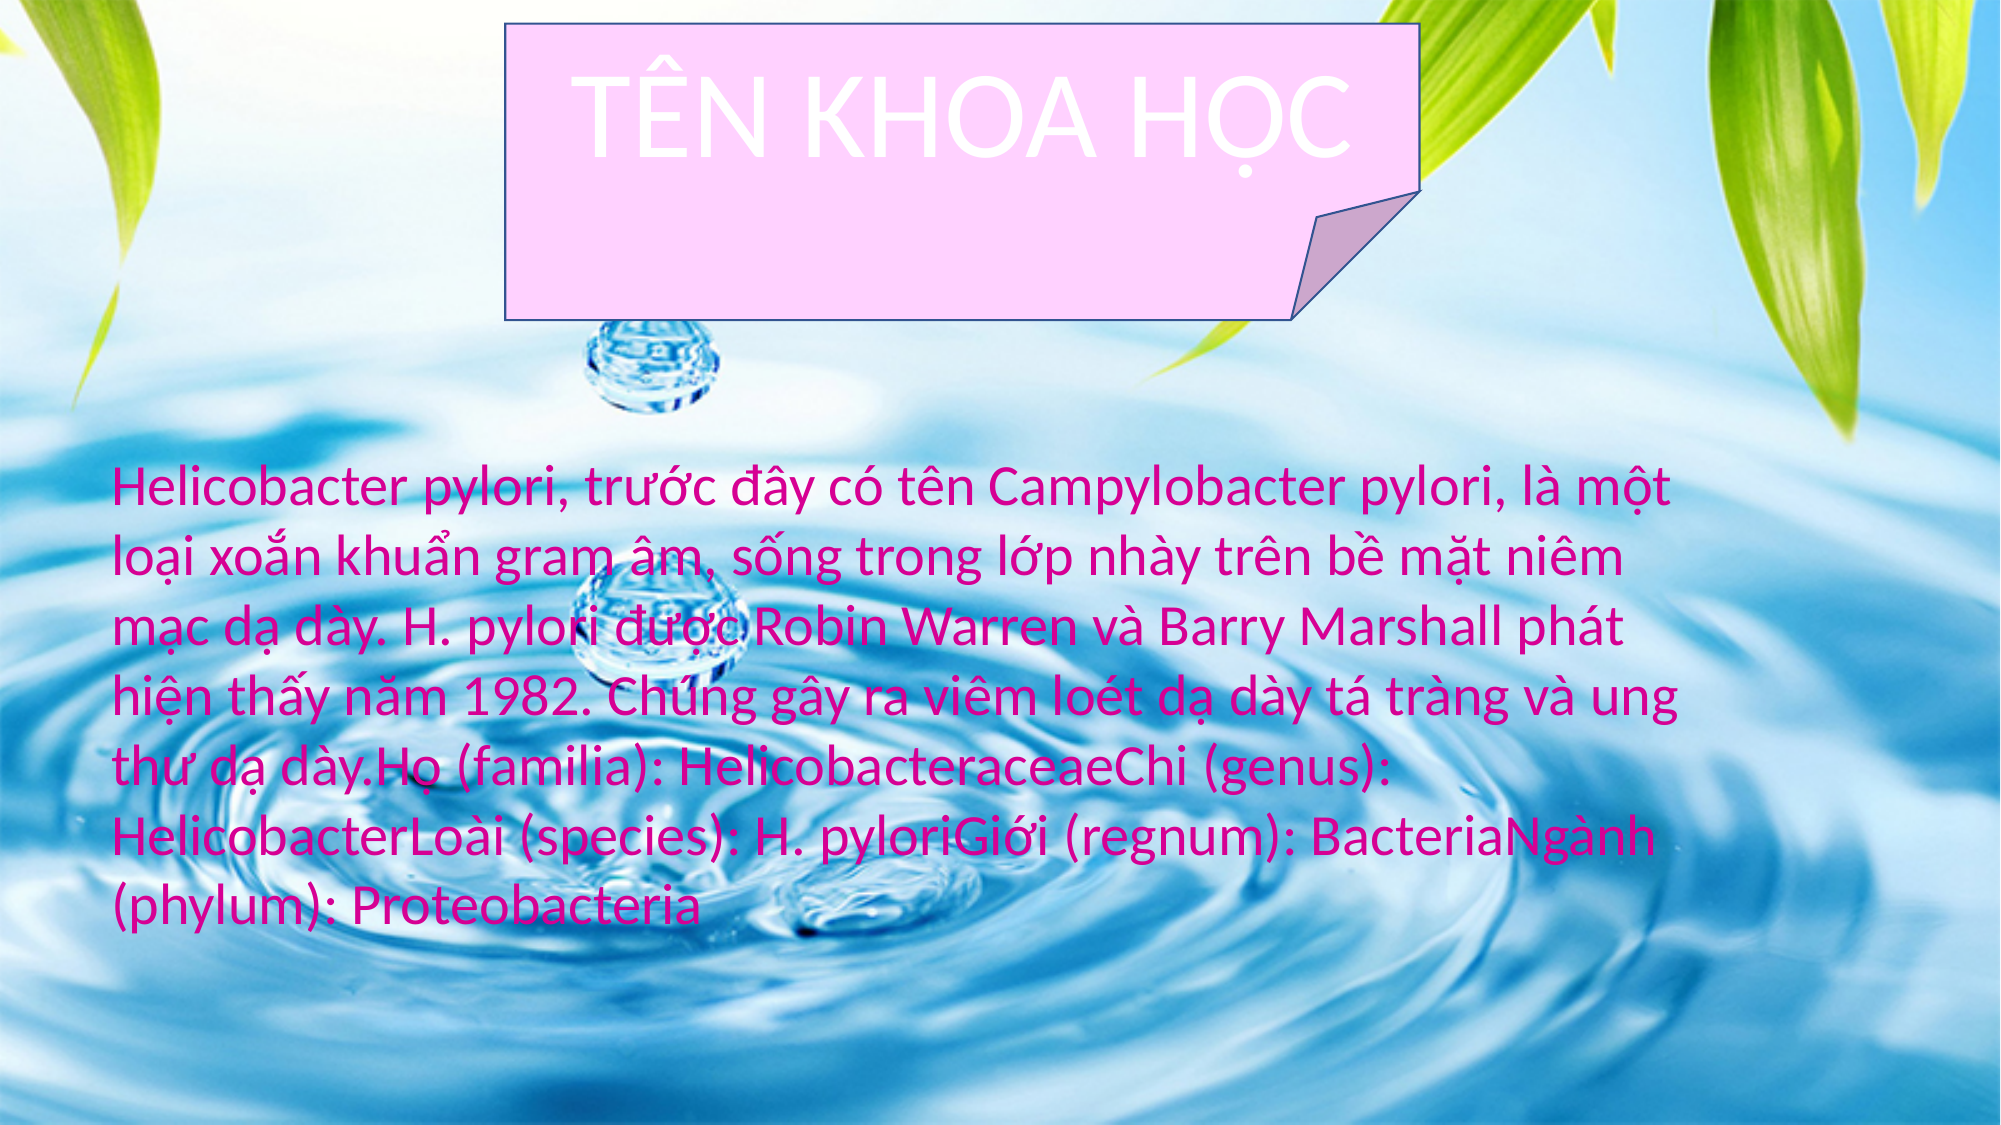

TÊN KHOA HỌC
Helicobacter pylori, trước đây có tên Campylobacter pylori, là một loại xoắn khuẩn gram âm, sống trong lớp nhày trên bề mặt niêm mạc dạ dày. H. pylori được Robin Warren và Barry Marshall phát hiện thấy năm 1982. Chúng gây ra viêm loét dạ dày tá tràng và ung thư dạ dày.Họ (familia): HelicobacteraceaeChi (genus): HelicobacterLoài (species): H. pyloriGiới (regnum): BacteriaNgành (phylum): Proteobacteria